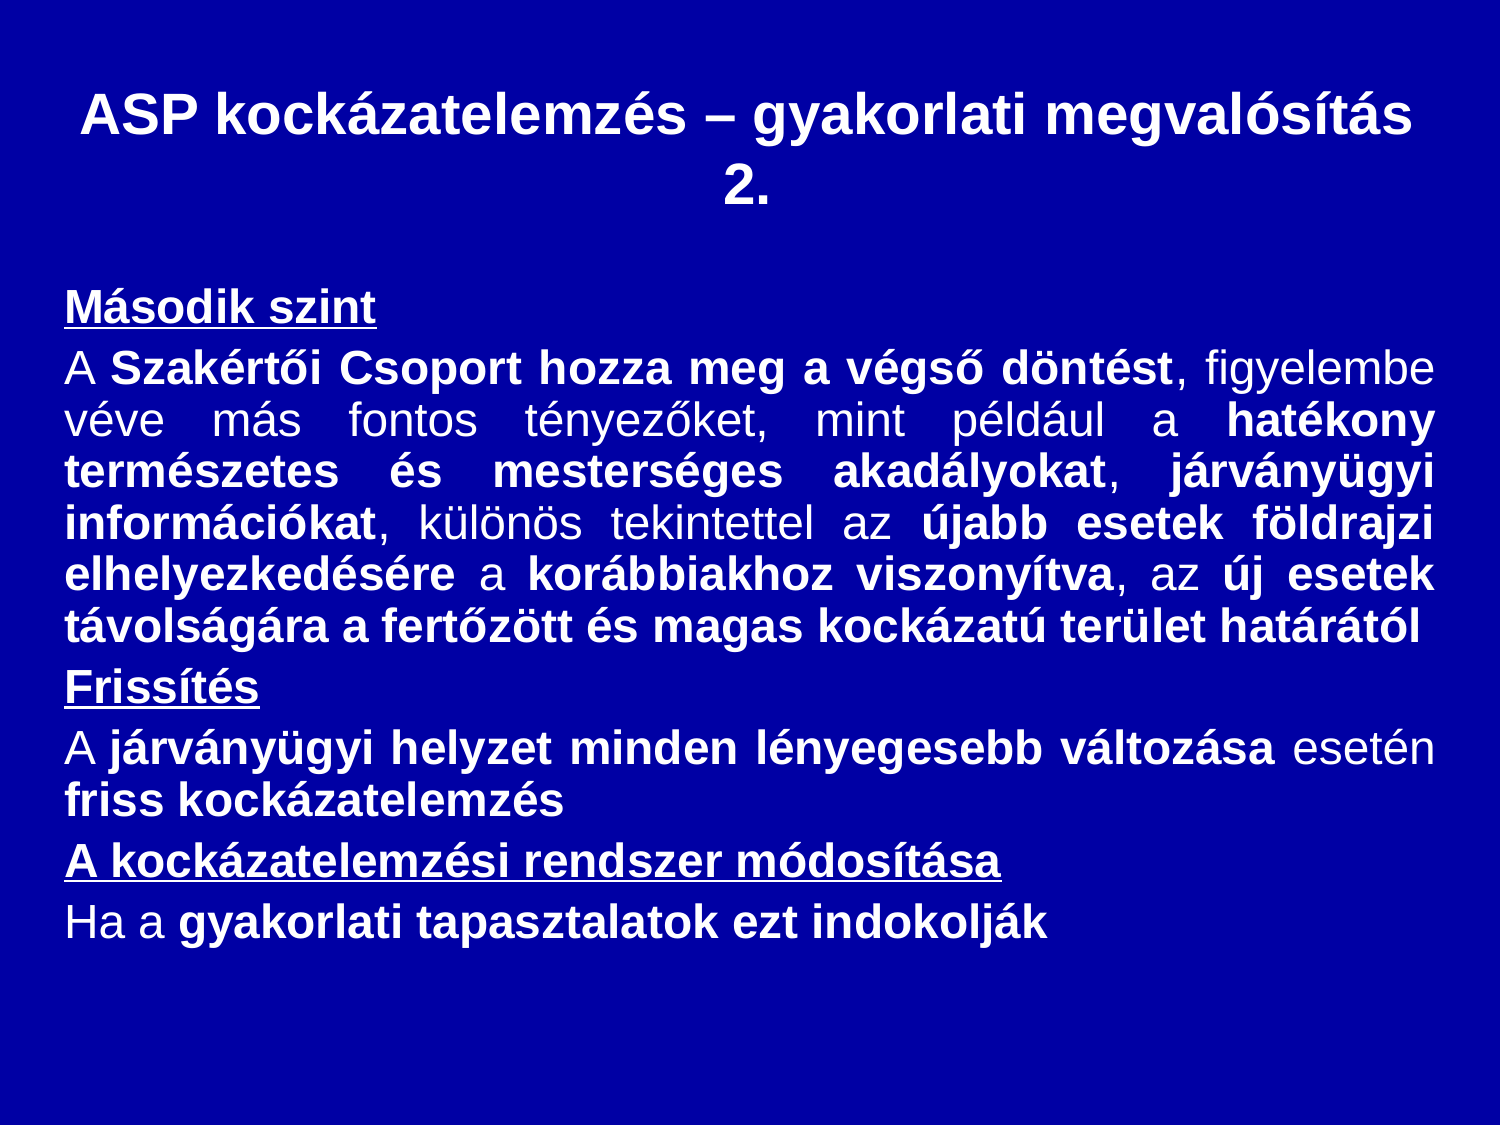

# ASP kockázatelemzés – gyakorlati megvalósítás 2.
Második szint
A Szakértői Csoport hozza meg a végső döntést, figyelembe véve más fontos tényezőket, mint például a hatékony természetes és mesterséges akadályokat, járványügyi információkat, különös tekintettel az újabb esetek földrajzi elhelyezkedésére a korábbiakhoz viszonyítva, az új esetek távolságára a fertőzött és magas kockázatú terület határától
Frissítés
A járványügyi helyzet minden lényegesebb változása esetén friss kockázatelemzés
A kockázatelemzési rendszer módosítása
Ha a gyakorlati tapasztalatok ezt indokolják